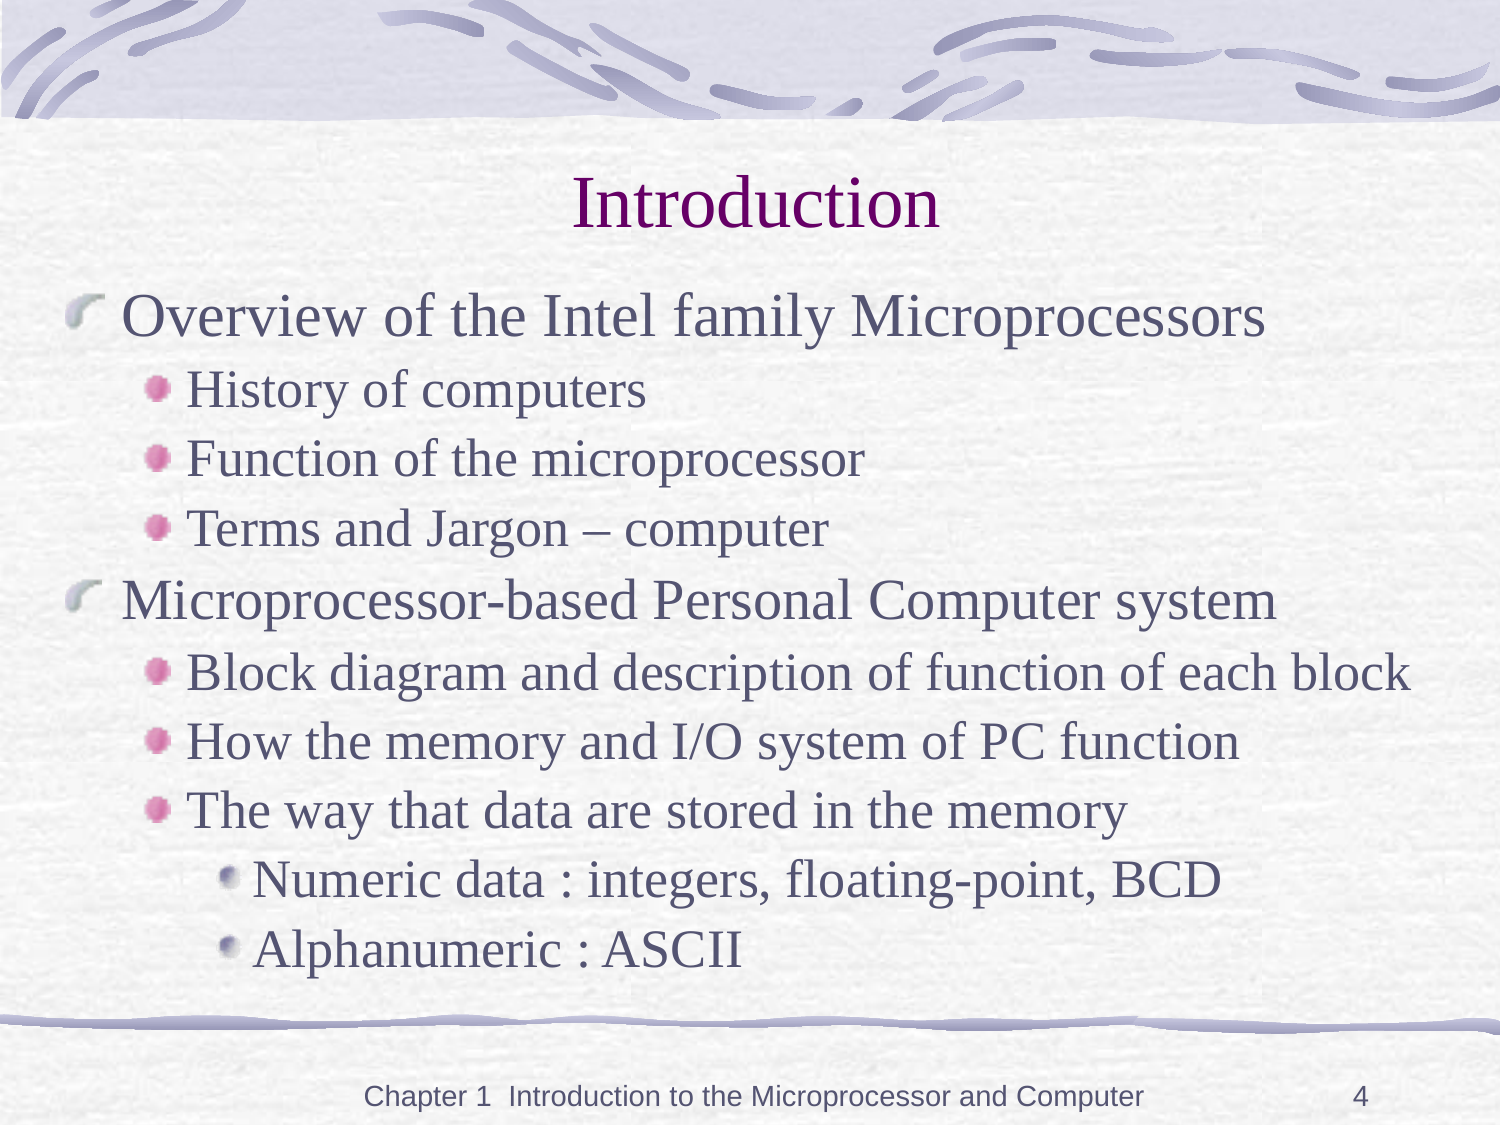

# Introduction
Overview of the Intel family Microprocessors
History of computers
Function of the microprocessor
Terms and Jargon – computer
Microprocessor-based Personal Computer system
Block diagram and description of function of each block
How the memory and I/O system of PC function
The way that data are stored in the memory
Numeric data : integers, floating-point, BCD
Alphanumeric : ASCII
Chapter 1  Introduction to the Microprocessor and Computer
4